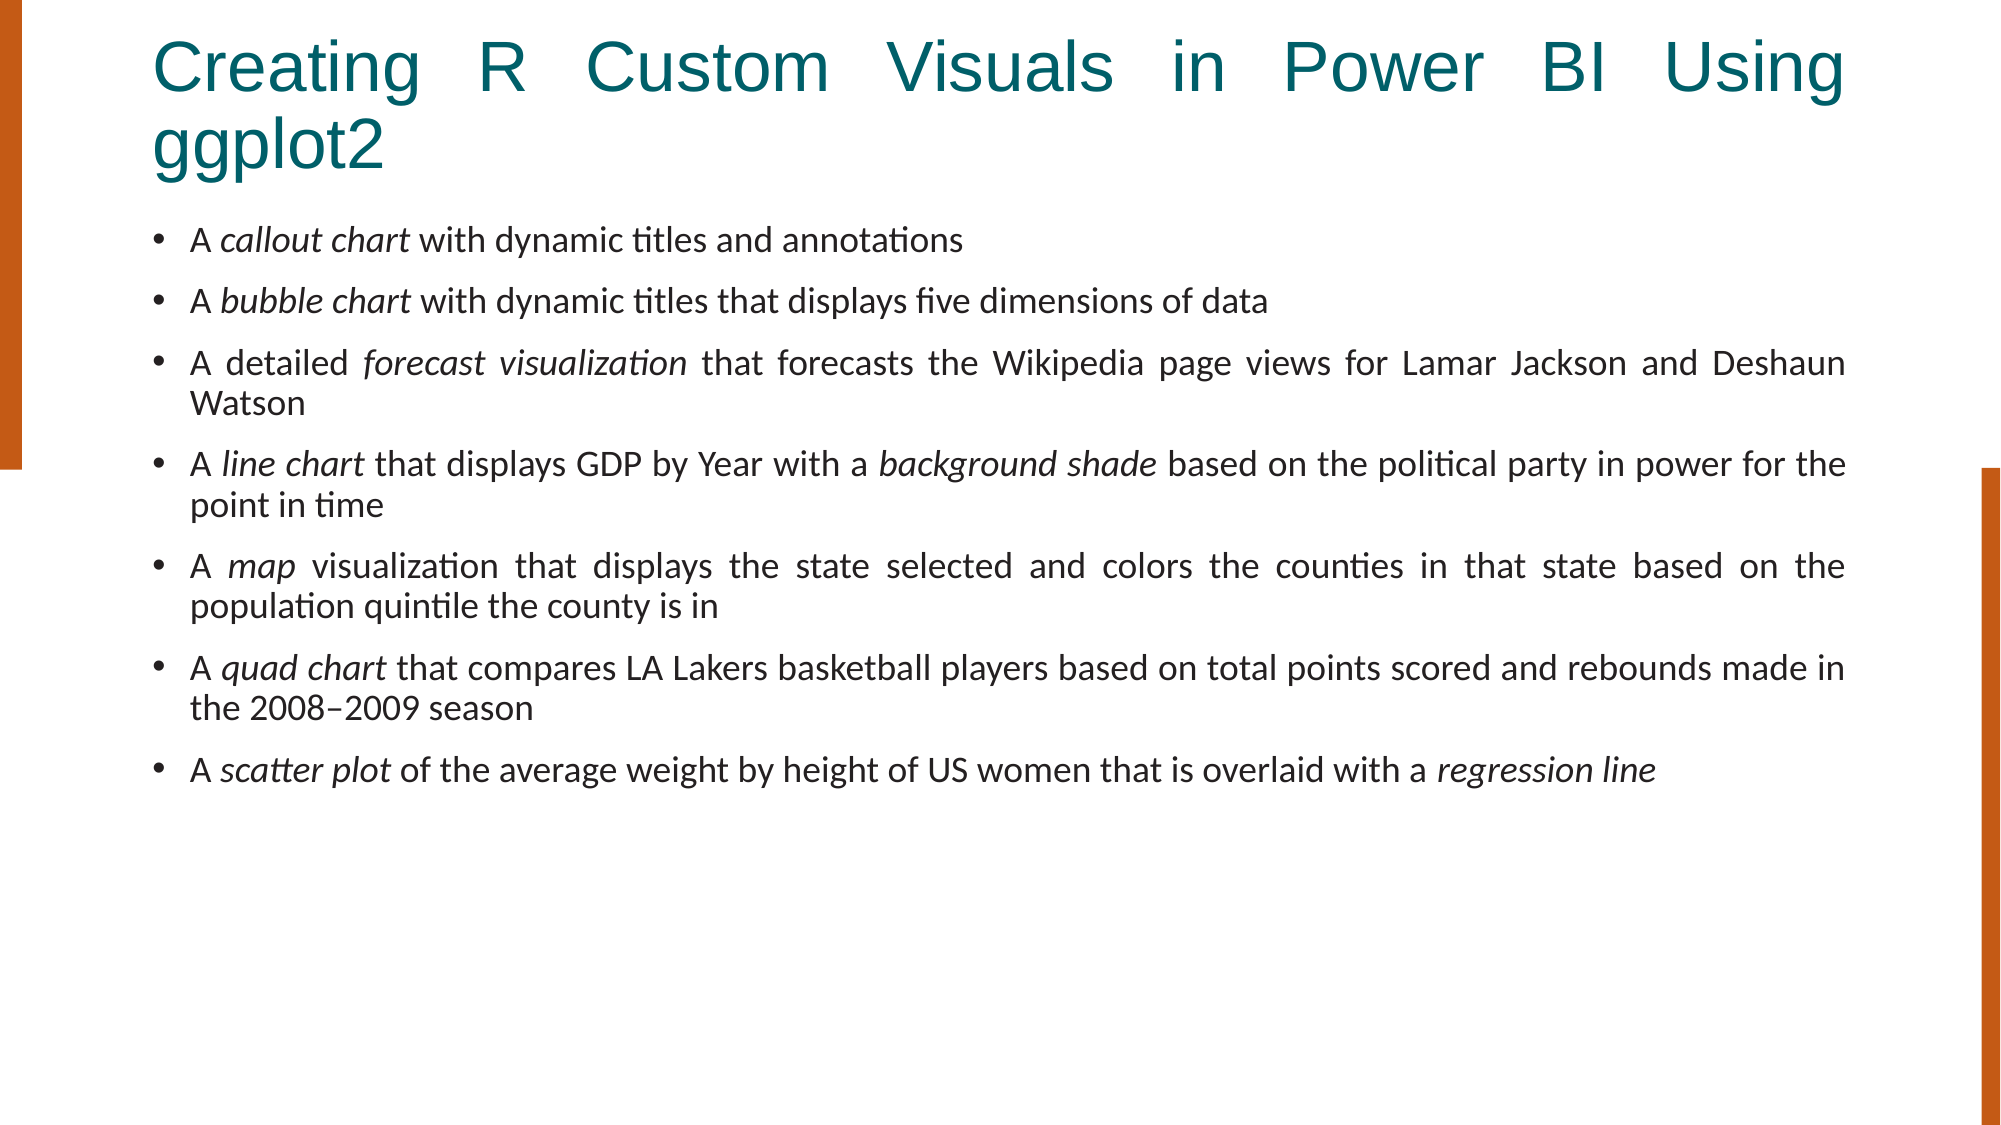

# Creating R Custom Visuals in Power BI Using ggplot2
A callout chart with dynamic titles and annotations
A bubble chart with dynamic titles that displays five dimensions of data
A detailed forecast visualization that forecasts the Wikipedia page views for Lamar Jackson and Deshaun Watson
A line chart that displays GDP by Year with a background shade based on the political party in power for the point in time
A map visualization that displays the state selected and colors the counties in that state based on the population quintile the county is in
A quad chart that compares LA Lakers basketball players based on total points scored and rebounds made in the 2008–2009 season
A scatter plot of the average weight by height of US women that is overlaid with a regression line